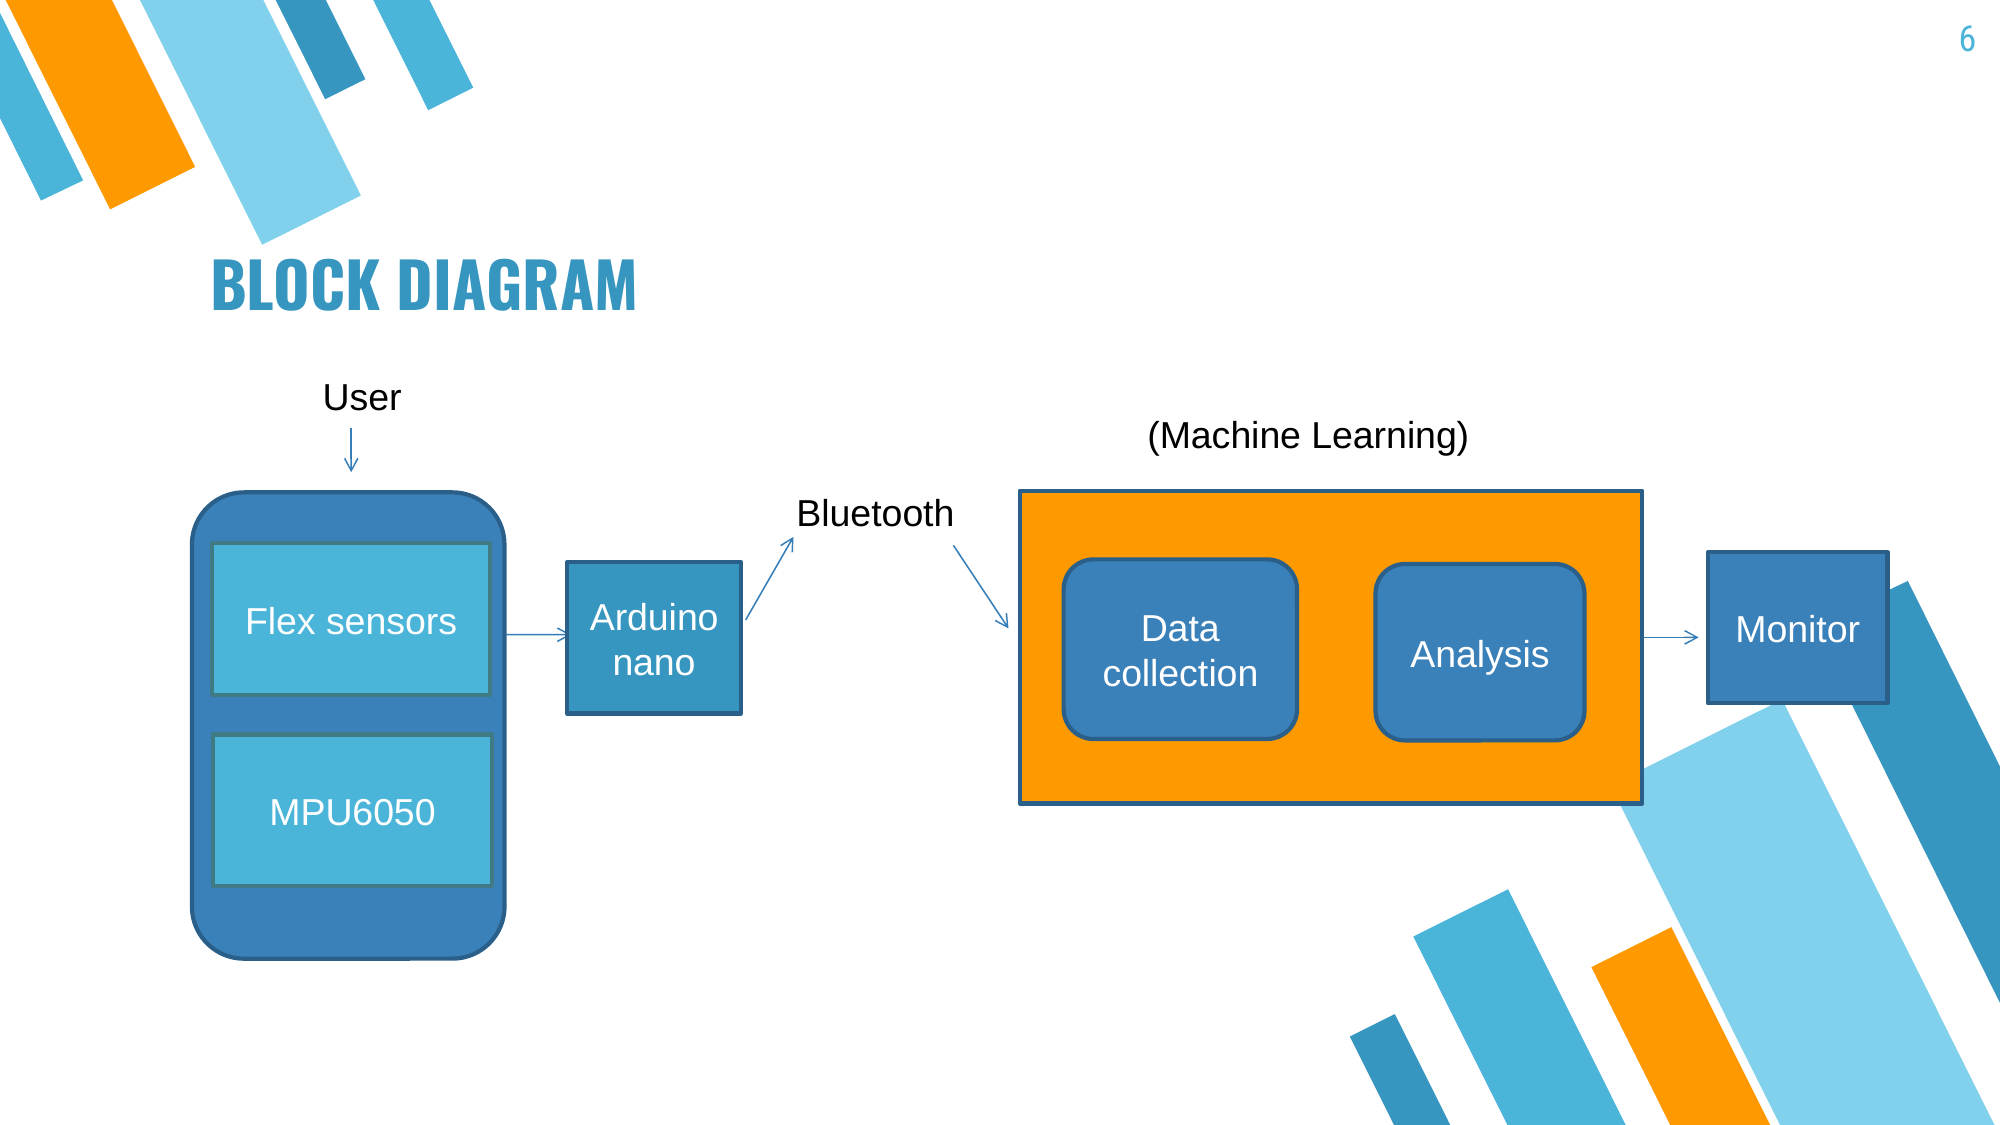

6
# BLOCK DIAGRAM
User
(Machine Learning)
Bluetooth

Flex sensors
Monitor
Data collection
Arduino nano
Analysis
MPU6050